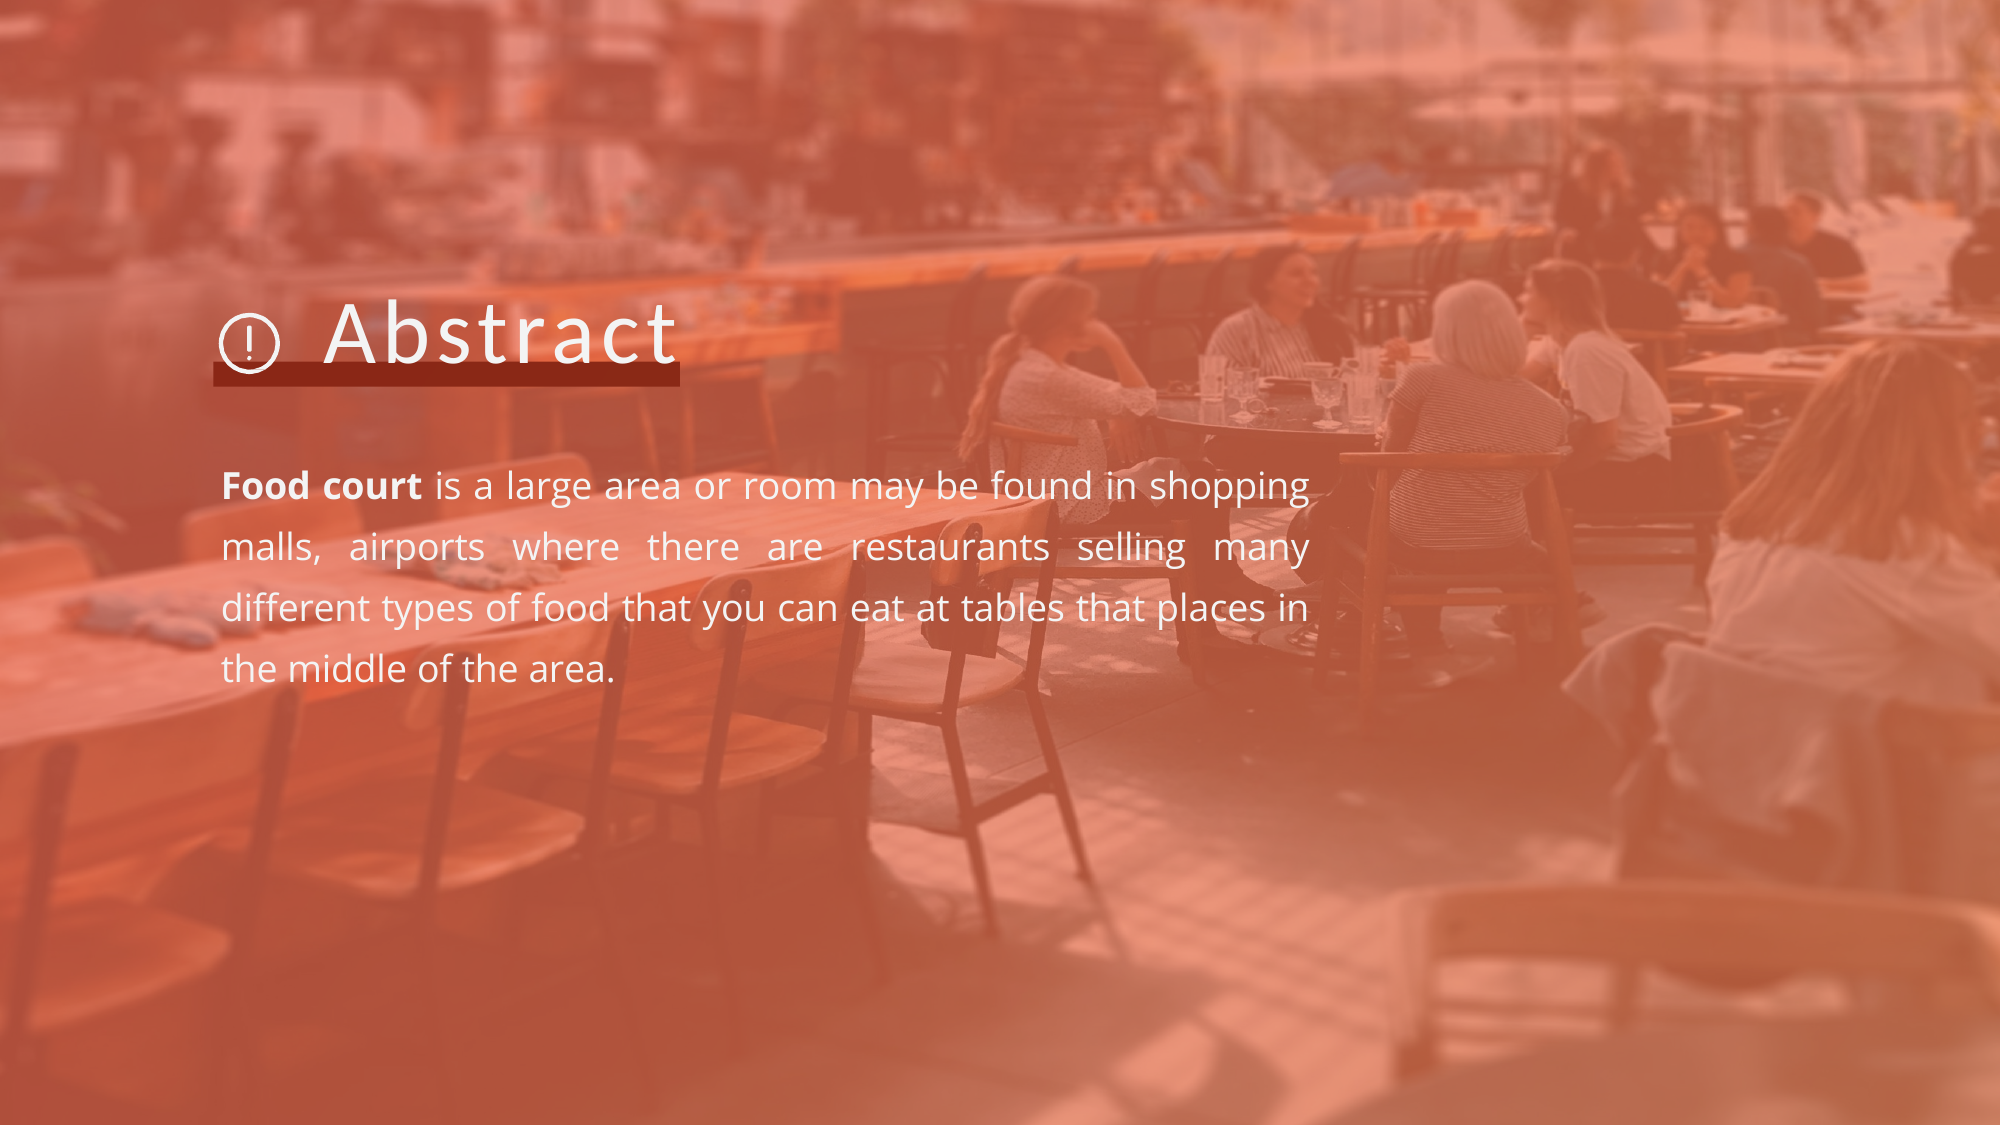

Abstract

Food court is a large area or room may be found in shopping malls, airports where there are restaurants selling many different types of food that you can eat at tables that places in the middle of the area.